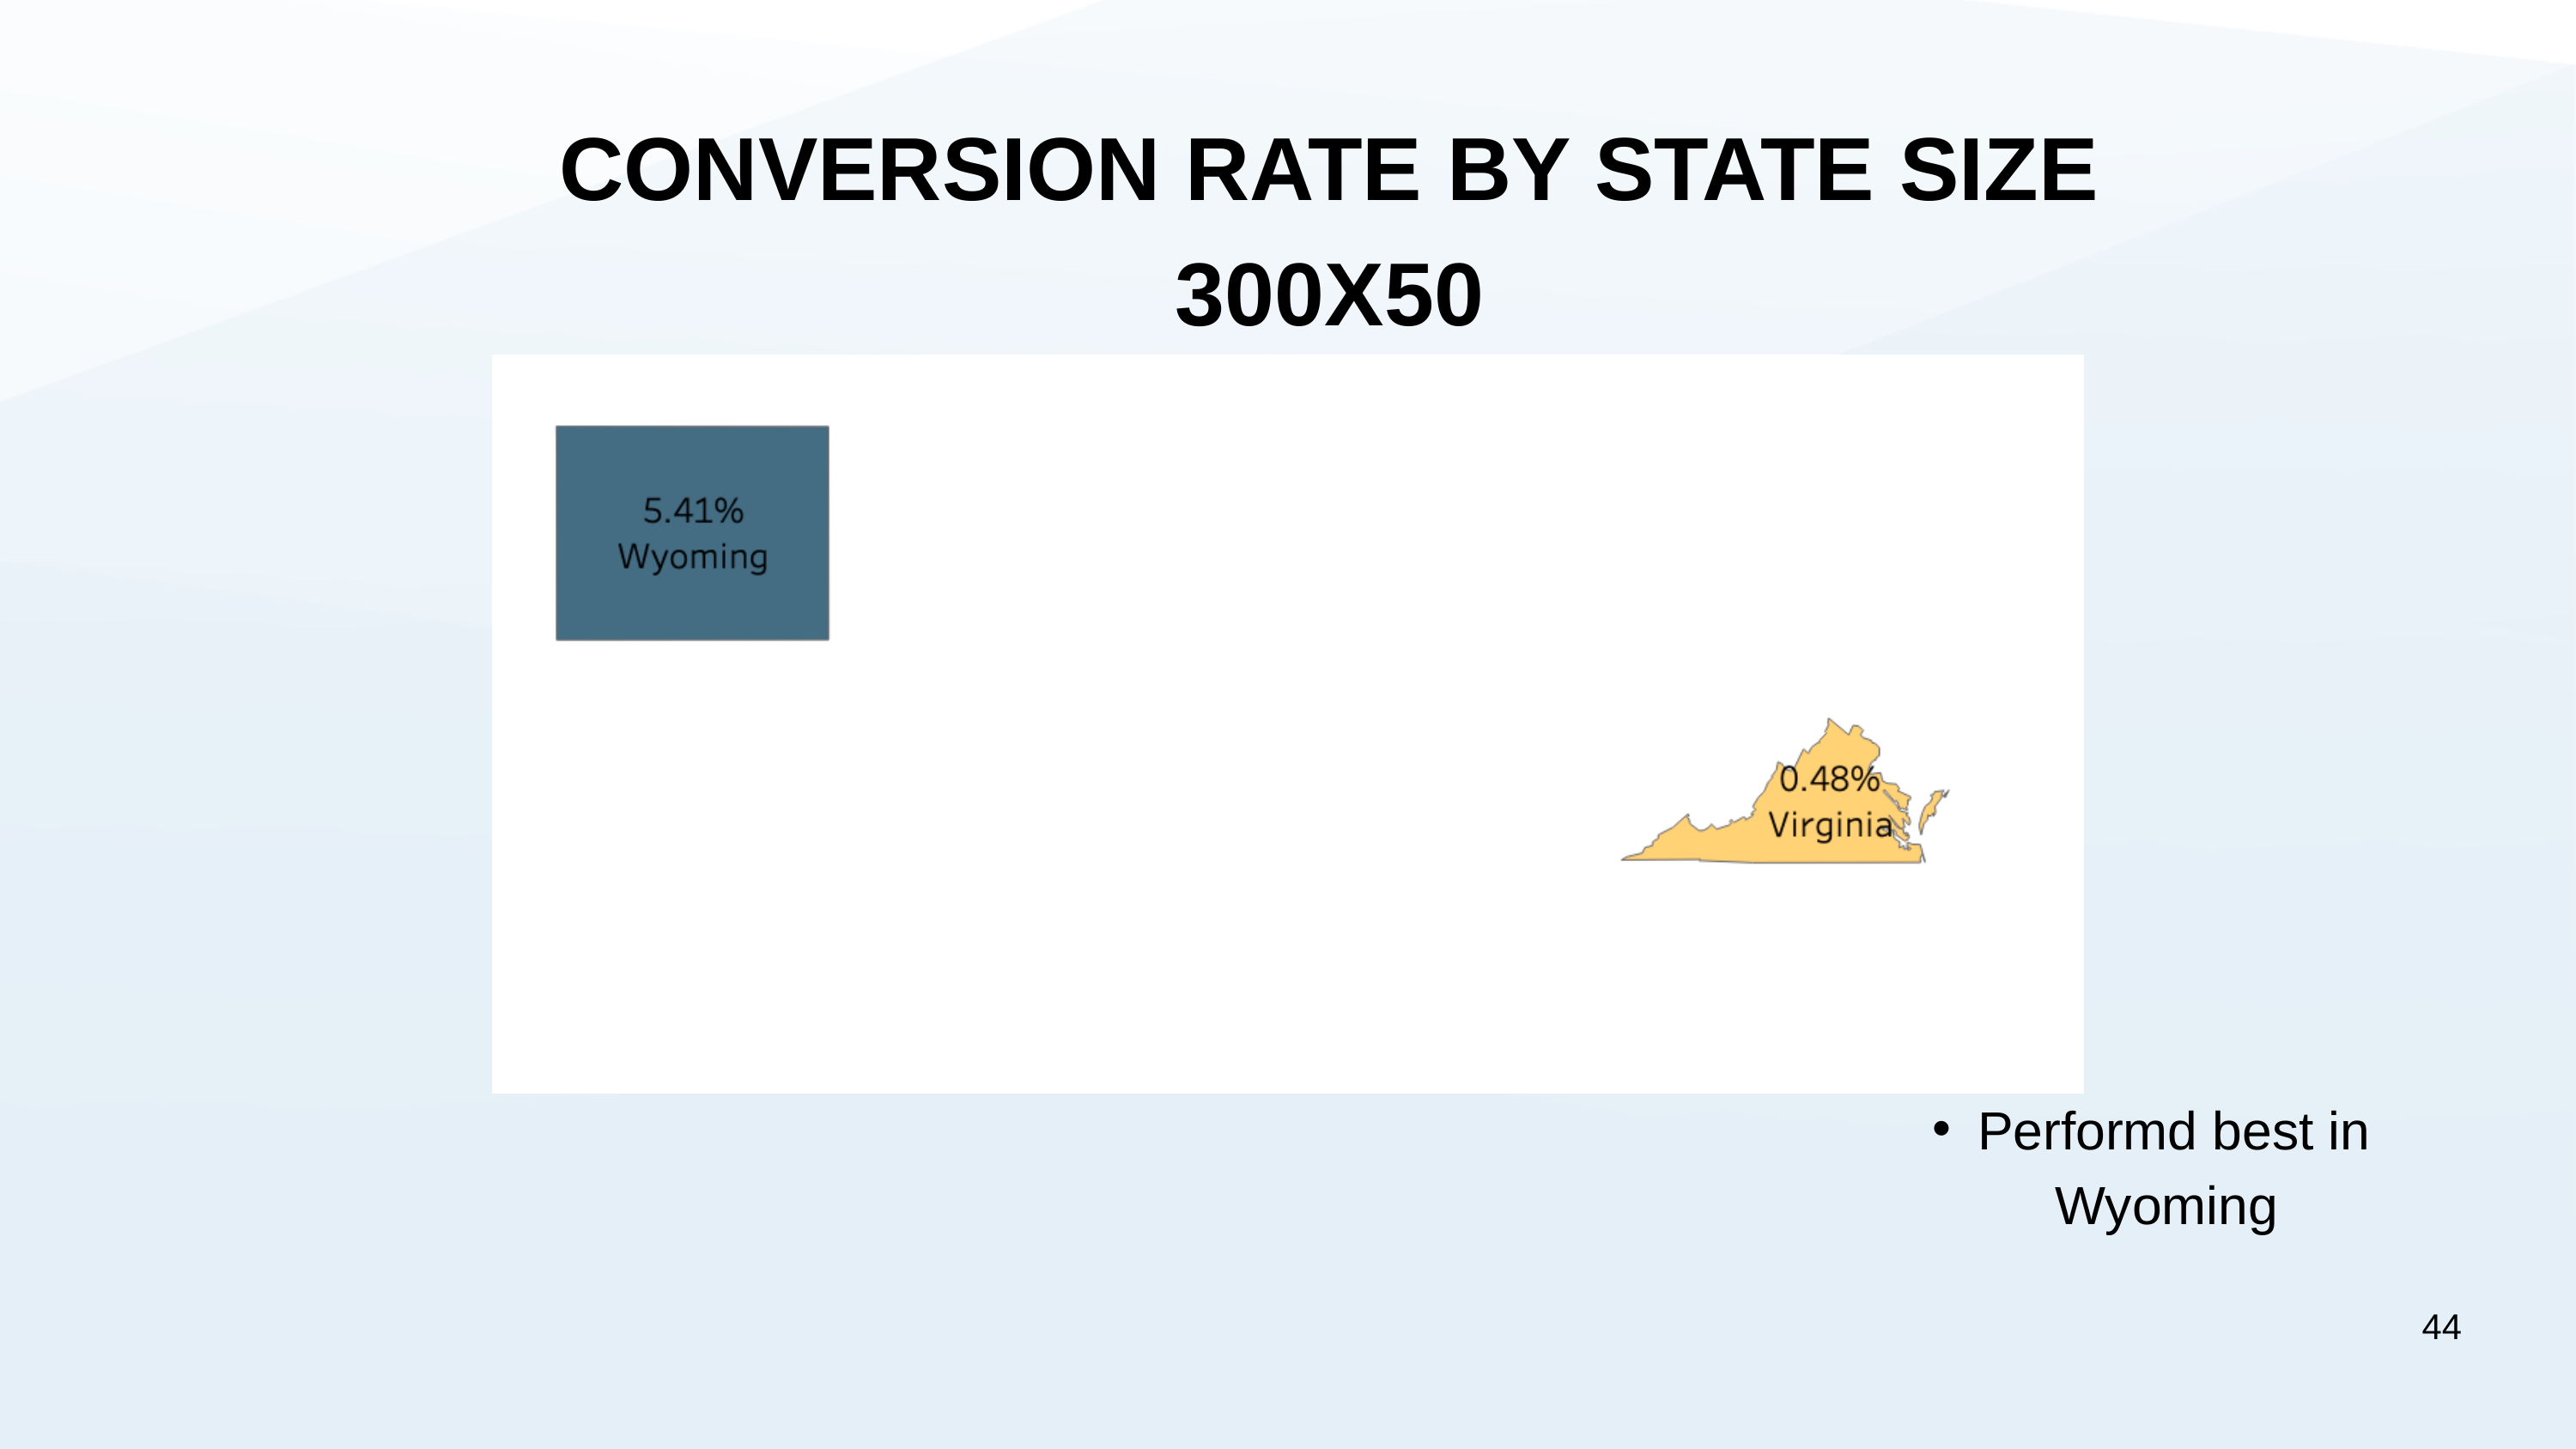

CONVERSION RATE BY STATE SIZE 300X50

Performd best in Wyoming
44